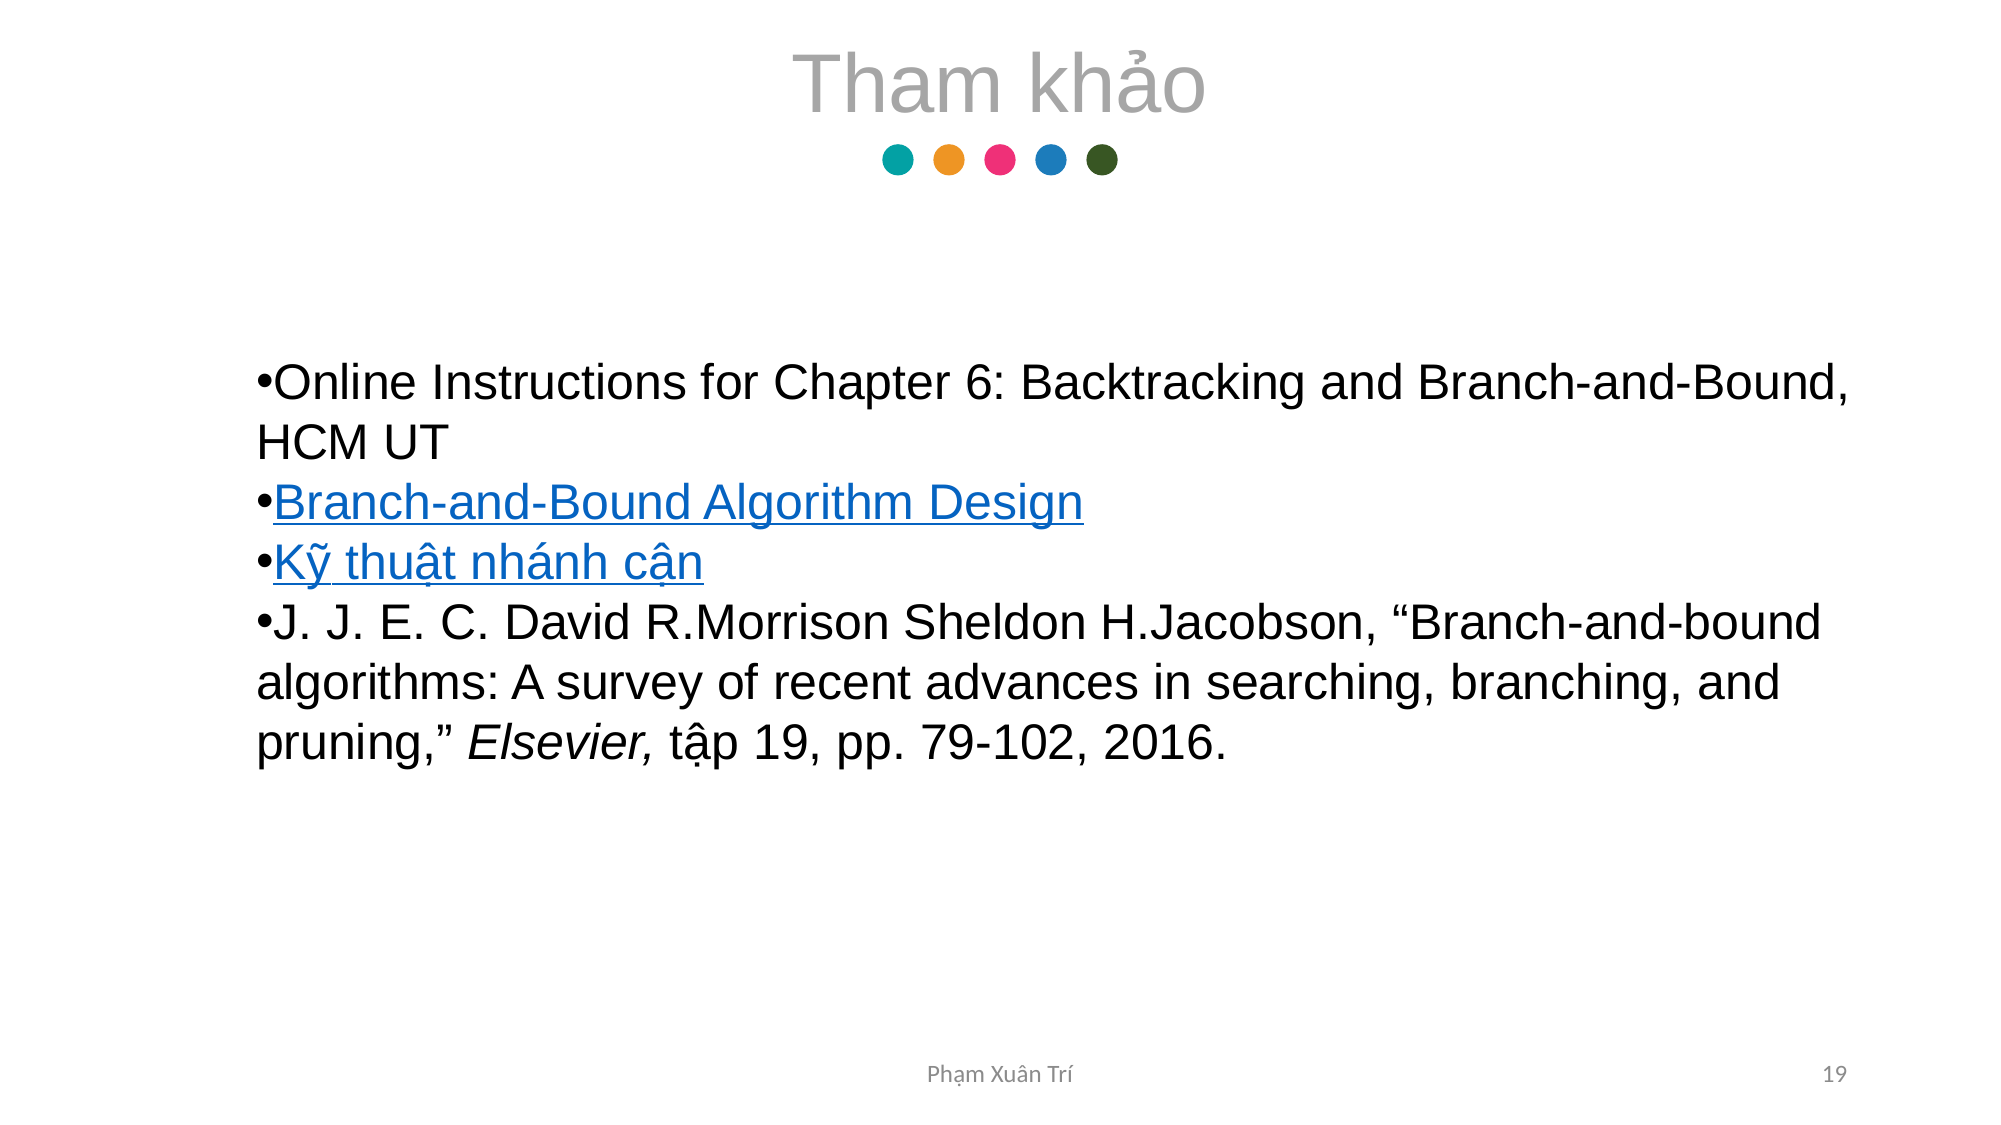

Tham khảo

Online Instructions for Chapter 6: Backtracking and Branch-and-Bound, HCM UT
Branch-and-Bound Algorithm Design
Kỹ thuật nhánh cận
J. J. E. C. David R.Morrison Sheldon H.Jacobson, “Branch-and-bound algorithms: A survey of recent advances in searching, branching, and pruning,” Elsevier, tập 19, pp. 79-102, 2016.
Phạm Xuân Trí
19